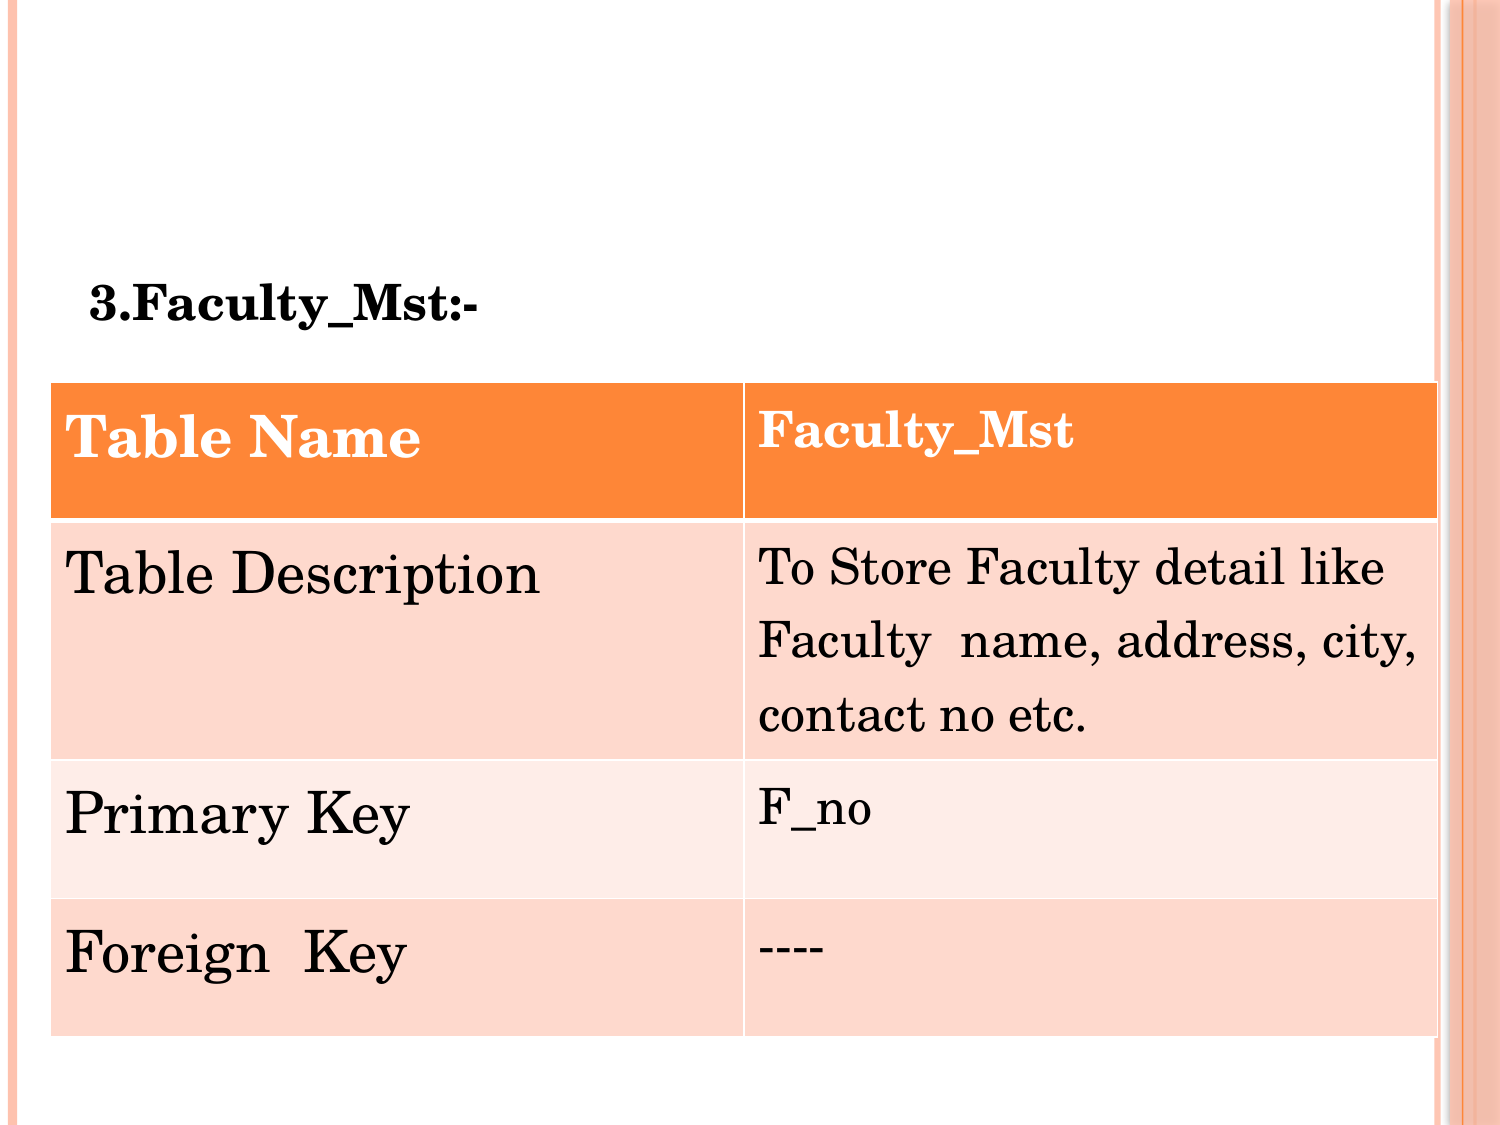

3.Faculty_Mst:-
| Table Name | Faculty\_Mst |
| --- | --- |
| Table Description | To Store Faculty detail like Faculty name, address, city, contact no etc. |
| Primary Key | F\_no |
| Foreign Key | ---- |